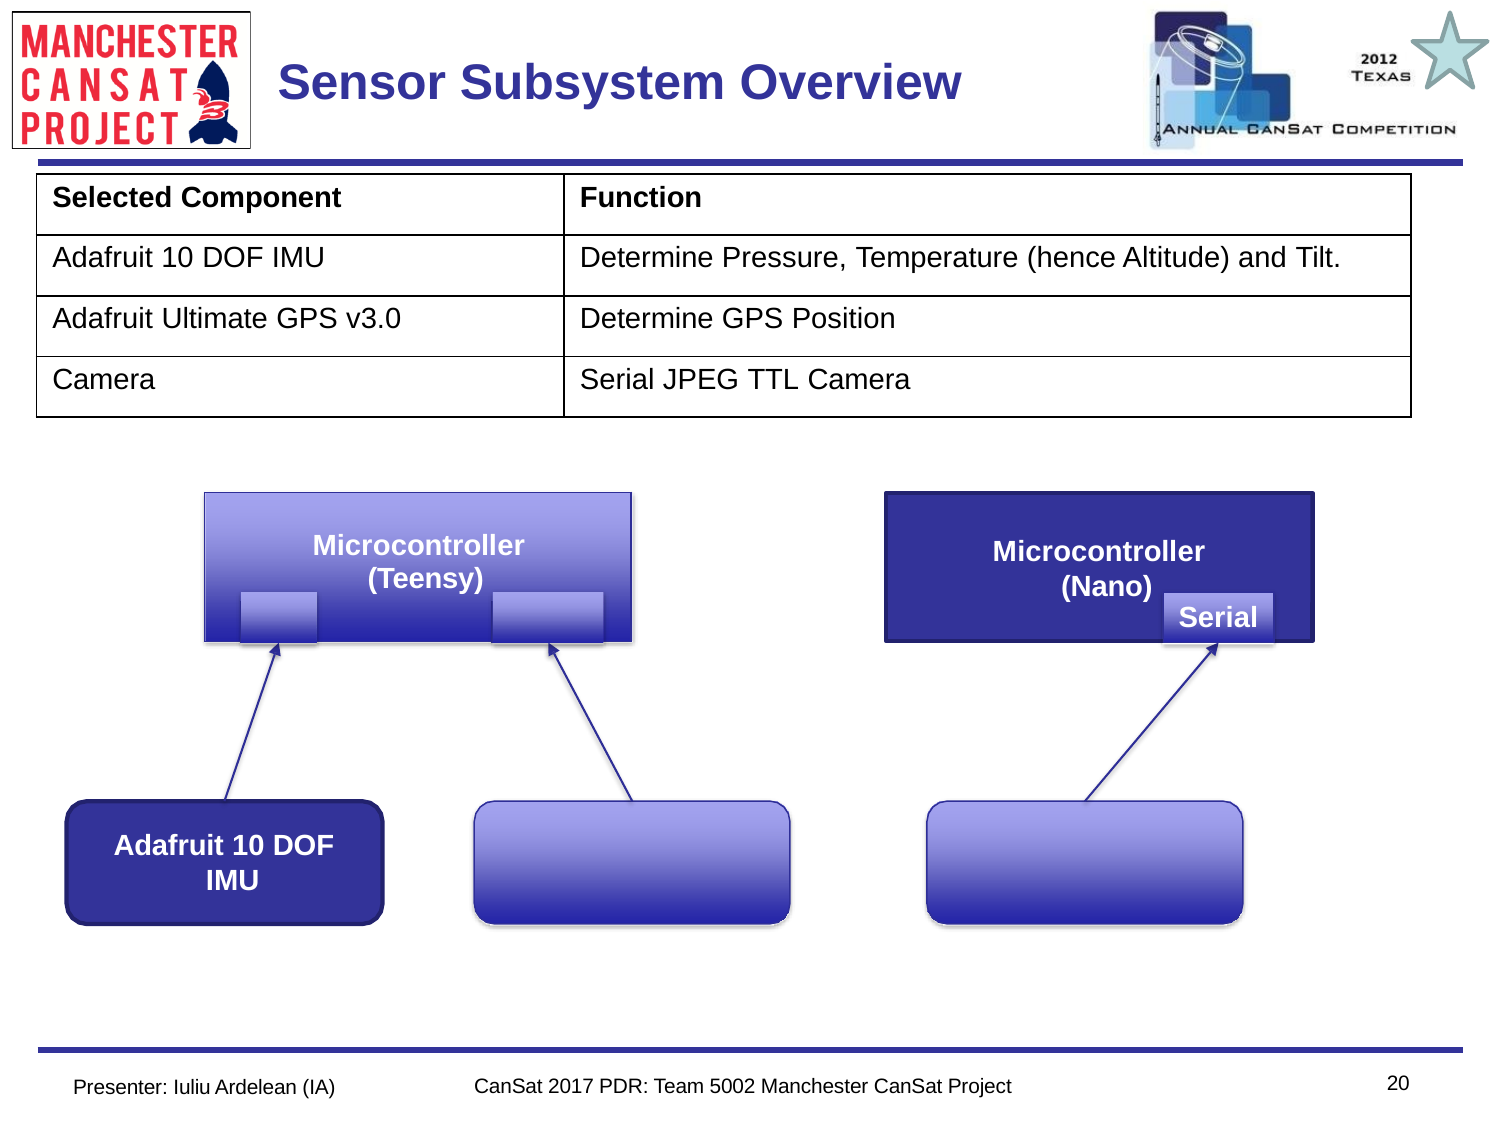

Team Logo
Here
(If You Want)

# Sensor Subsystem Overview

| Selected Component | Function |
| --- | --- |
| Adafruit 10 DOF IMU | Determine Pressure, Temperature (hence Altitude) and Tilt. |
| Adafruit Ultimate GPS v3.0 | Determine GPS Position |
| Camera | Serial JPEG TTL Camera |

| Microcontroller (Teensy) |  |  |  |  |
| --- | --- | --- | --- | --- |
|  | I2C |  | Serial |  |

Microcontroller  (Nano)

Serial

Adafruit 10 DOF  IMU
Adafruit Ultimate  GPS
Camera
20
CanSat 2017 PDR: Team 5002 Manchester CanSat Project
Presenter: Iuliu Ardelean (IA)